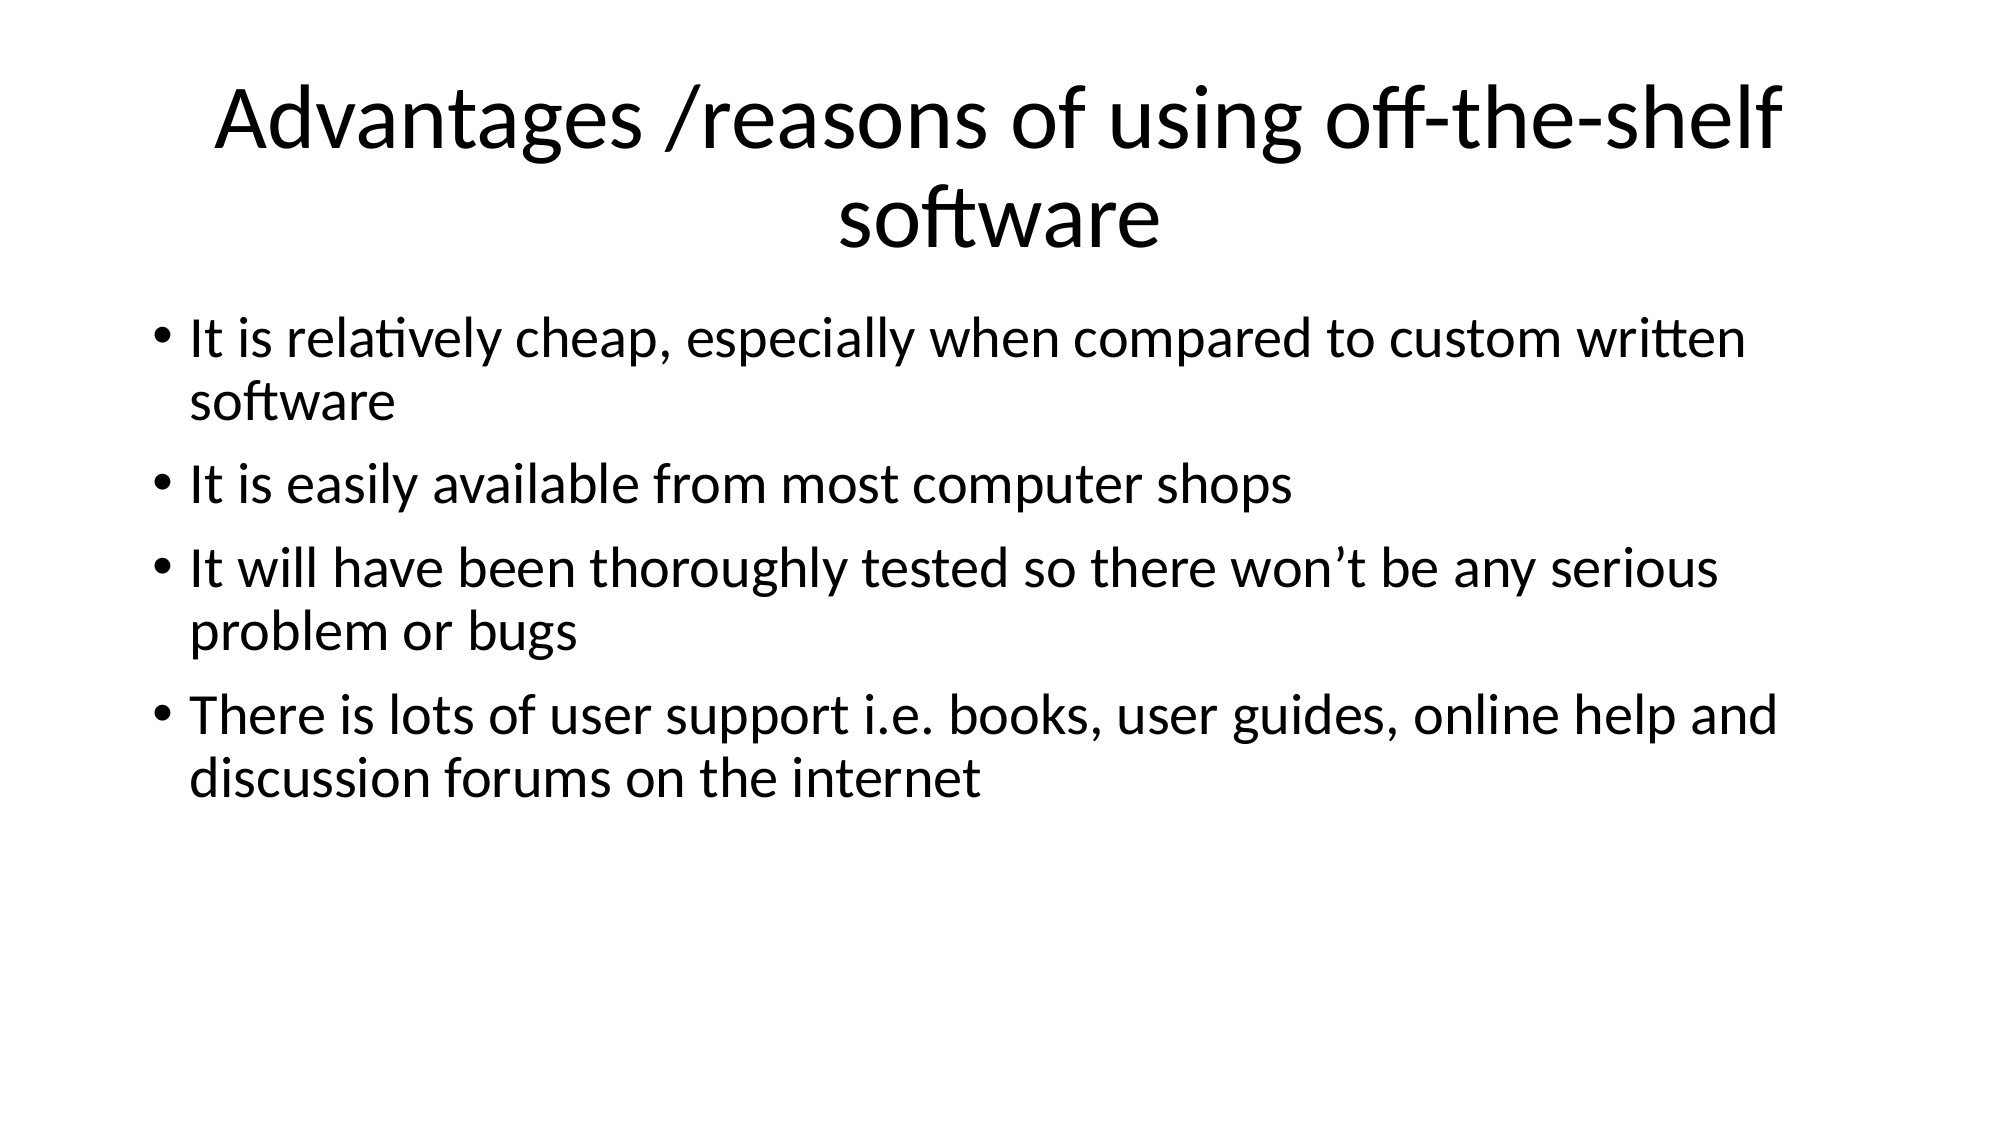

# Advantages /reasons of using off-the-shelf software
It is relatively cheap, especially when compared to custom written software
It is easily available from most computer shops
It will have been thoroughly tested so there won’t be any serious problem or bugs
There is lots of user support i.e. books, user guides, online help and discussion forums on the internet